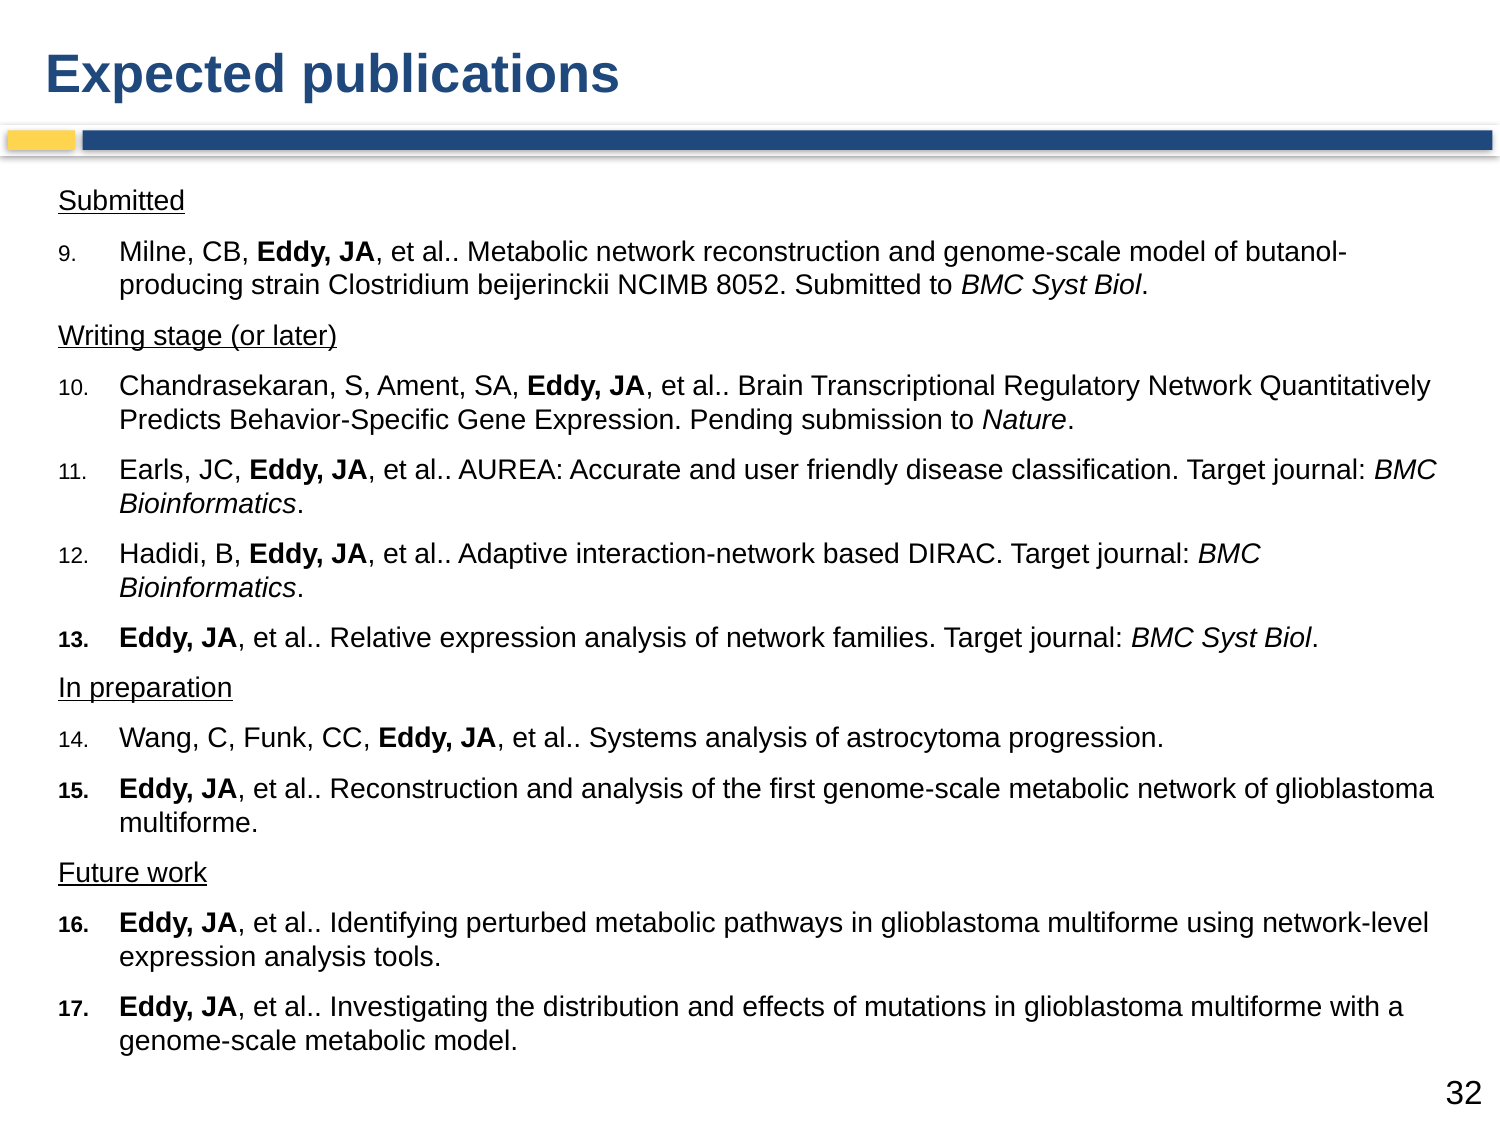

# Expected publications
Submitted
Milne, CB, Eddy, JA, et al.. Metabolic network reconstruction and genome-scale model of butanol-producing strain Clostridium beijerinckii NCIMB 8052. Submitted to BMC Syst Biol.
Writing stage (or later)
Chandrasekaran, S, Ament, SA, Eddy, JA, et al.. Brain Transcriptional Regulatory Network Quantitatively Predicts Behavior-Specific Gene Expression. Pending submission to Nature.
Earls, JC, Eddy, JA, et al.. AUREA: Accurate and user friendly disease classification. Target journal: BMC Bioinformatics.
Hadidi, B, Eddy, JA, et al.. Adaptive interaction-network based DIRAC. Target journal: BMC Bioinformatics.
Eddy, JA, et al.. Relative expression analysis of network families. Target journal: BMC Syst Biol.
In preparation
Wang, C, Funk, CC, Eddy, JA, et al.. Systems analysis of astrocytoma progression.
Eddy, JA, et al.. Reconstruction and analysis of the first genome-scale metabolic network of glioblastoma multiforme.
Future work
Eddy, JA, et al.. Identifying perturbed metabolic pathways in glioblastoma multiforme using network-level expression analysis tools.
Eddy, JA, et al.. Investigating the distribution and effects of mutations in glioblastoma multiforme with a genome-scale metabolic model.
32